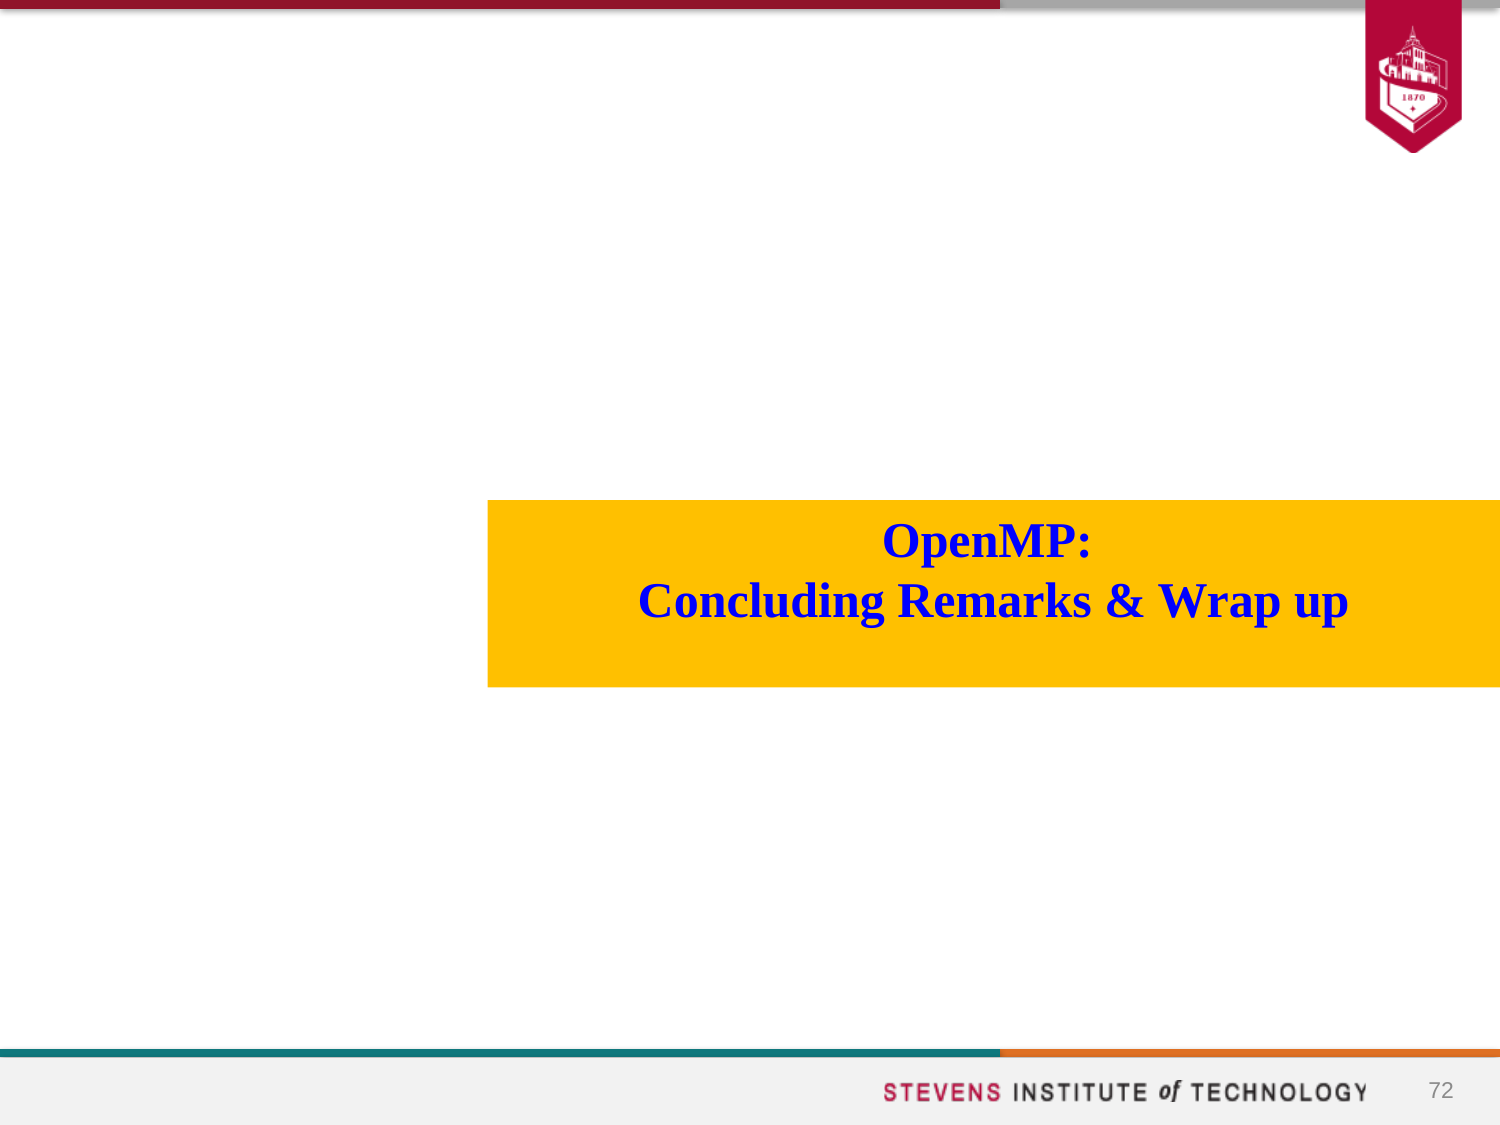

#
OpenMP:
Concluding Remarks & Wrap up
72